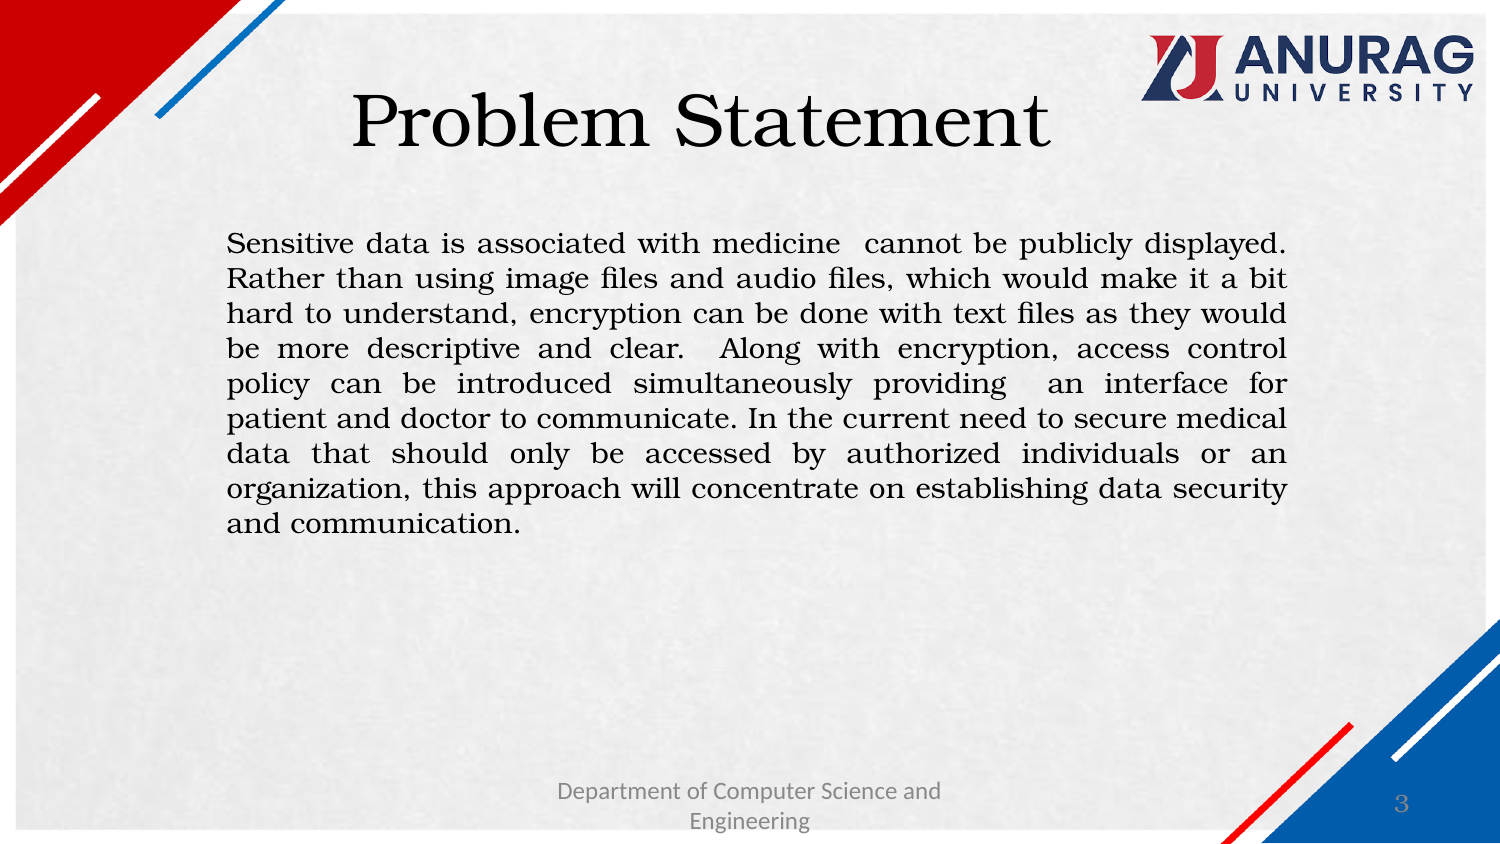

# Problem Statement
Sensitive data is associated with medicine  cannot be publicly displayed. Rather than using image files and audio files, which would make it a bit hard to understand, encryption can be done with text files as they would be more descriptive and clear.  Along with encryption, access control policy can be introduced simultaneously providing  an interface for patient and doctor to communicate. In the current need to secure medical data that should only be accessed by authorized individuals or an organization, this approach will concentrate on establishing data security and communication.

Department of Computer Science and Engineering
3